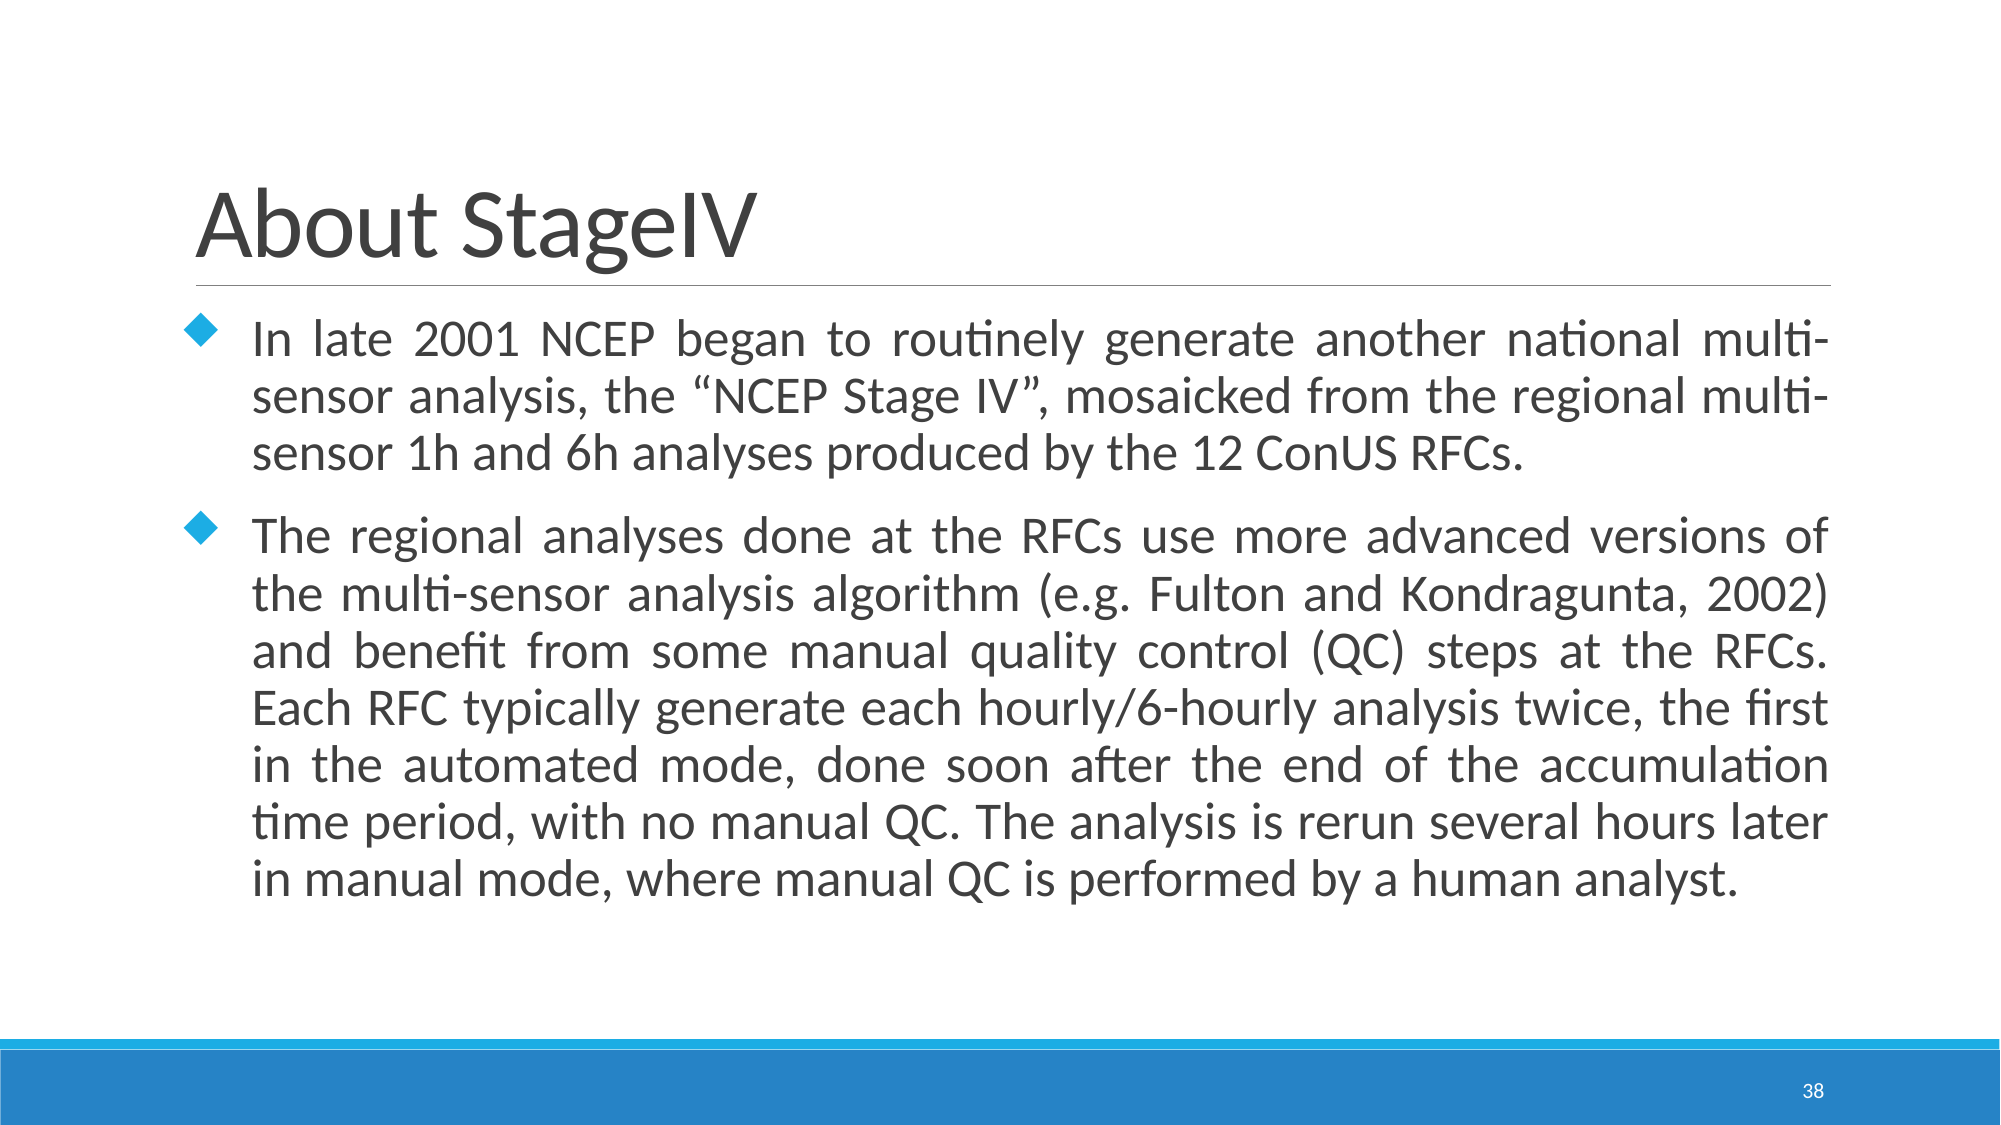

# About StageIV
In late 2001 NCEP began to routinely generate another national multi-sensor analysis, the “NCEP Stage IV”, mosaicked from the regional multi-sensor 1h and 6h analyses produced by the 12 ConUS RFCs.
The regional analyses done at the RFCs use more advanced versions of the multi-sensor analysis algorithm (e.g. Fulton and Kondragunta, 2002) and benefit from some manual quality control (QC) steps at the RFCs. Each RFC typically generate each hourly/6-hourly analysis twice, the first in the automated mode, done soon after the end of the accumulation time period, with no manual QC. The analysis is rerun several hours later in manual mode, where manual QC is performed by a human analyst.
38